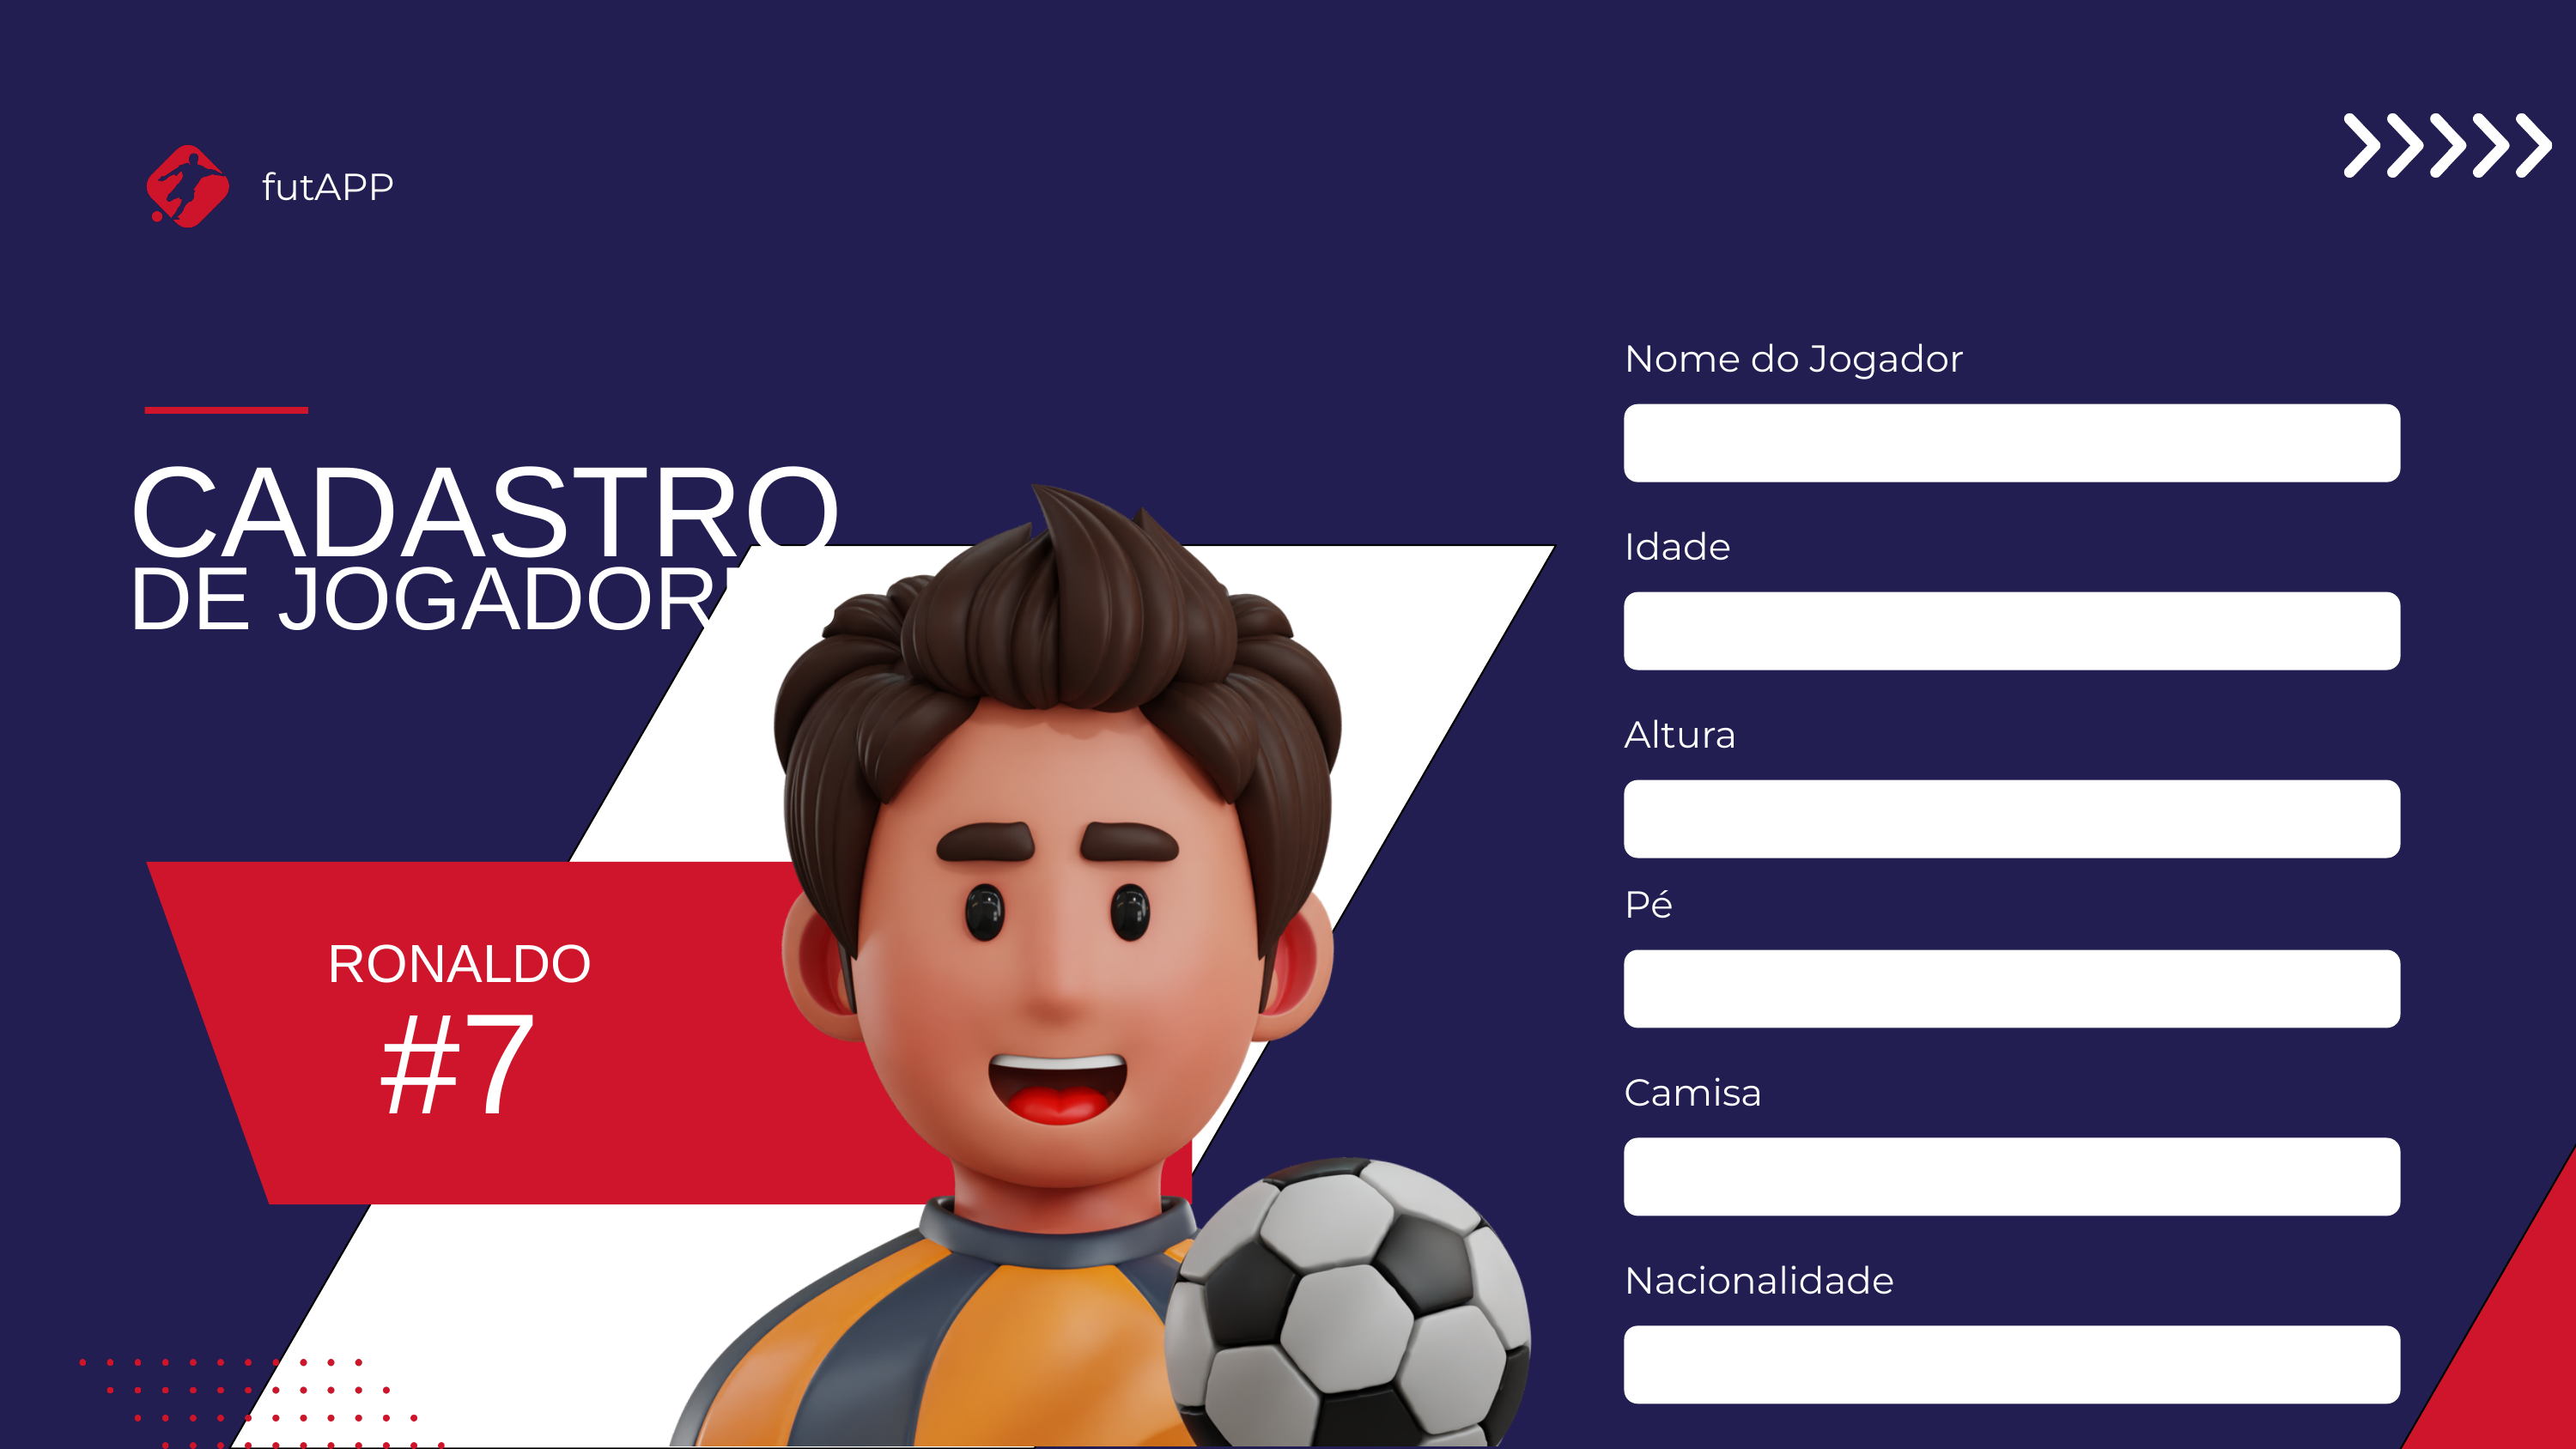

futAPP
Nome do Jogador

CADASTRO

Idade

DE JOGADORES

Altura

Pé
RONALDO

#7

Camisa

Nacionalidade